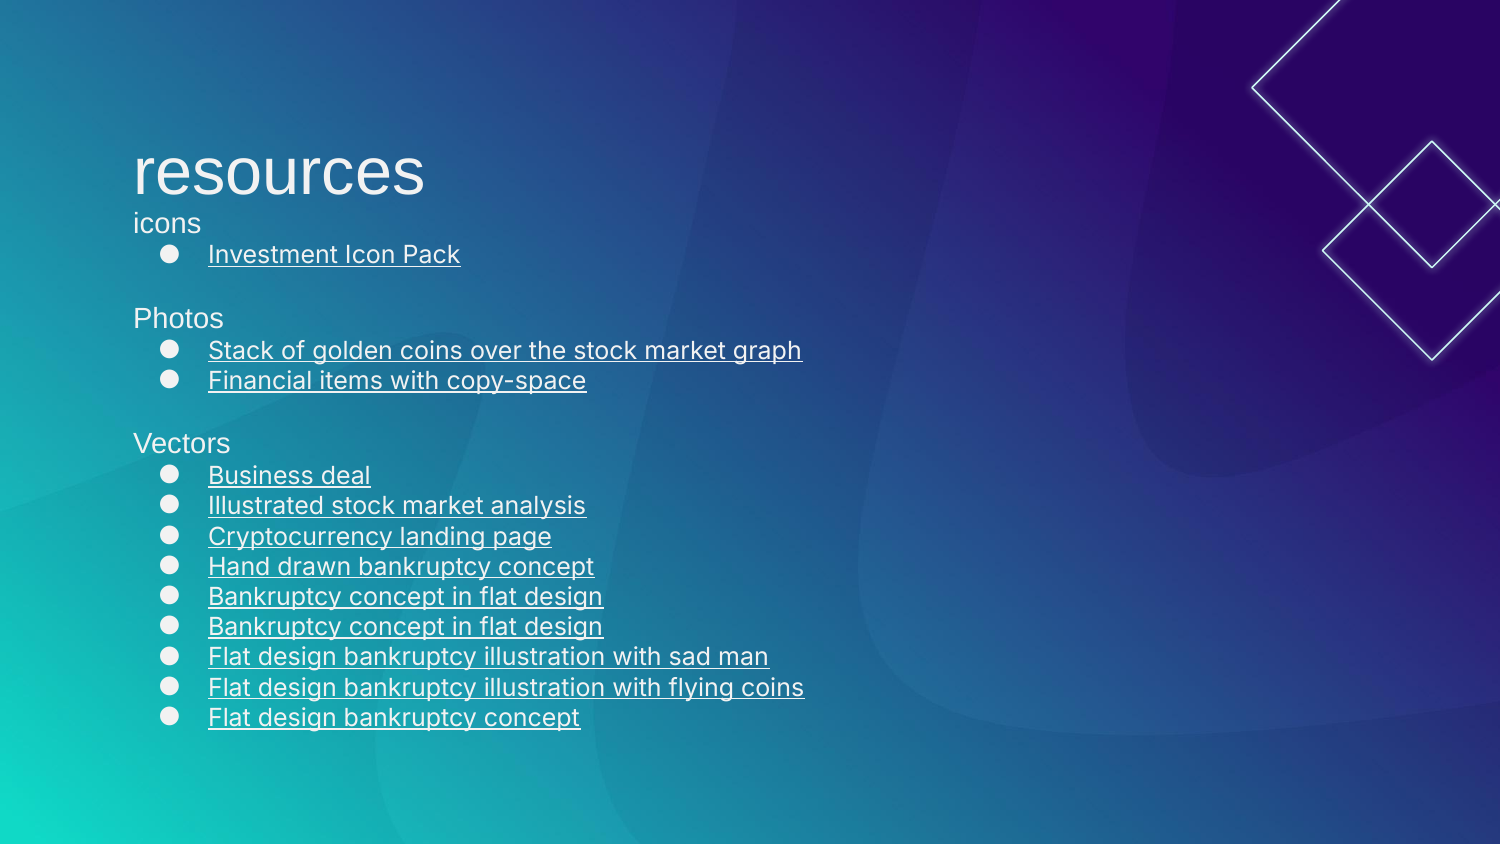

# resources
icons
Investment Icon Pack

Photos
Stack of golden coins over the stock market graph
Financial items with copy-space

Vectors
Business deal
Illustrated stock market analysis
Cryptocurrency landing page
Hand drawn bankruptcy concept
Bankruptcy concept in flat design
Bankruptcy concept in flat design
Flat design bankruptcy illustration with sad man
Flat design bankruptcy illustration with flying coins
Flat design bankruptcy concept